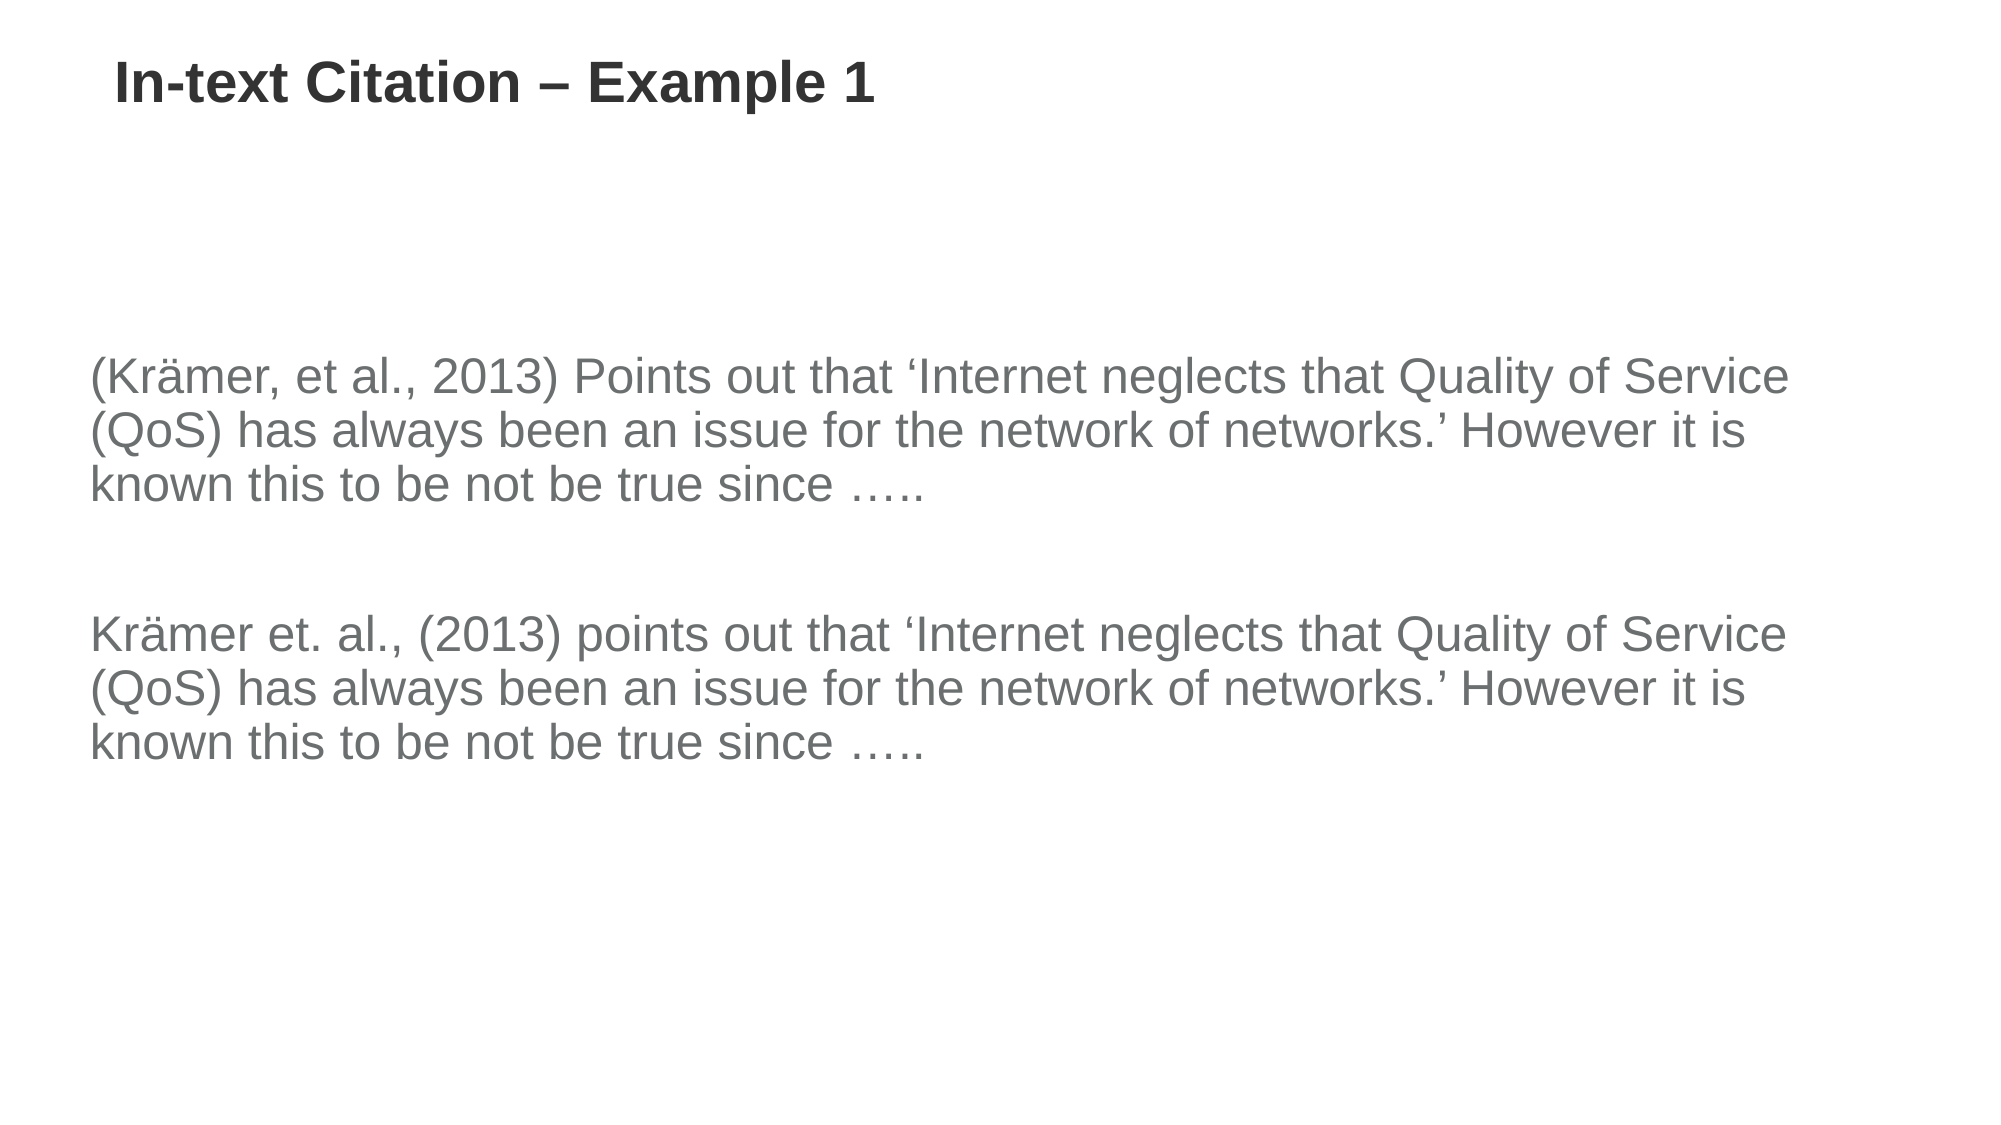

In-text Citation – Example 1

(Krämer, et al., 2013) Points out that ‘Internet neglects that Quality of Service (QoS) has always been an issue for the network of networks.’ However it is known this to be not be true since …..

Krämer et. al., (2013) points out that ‘Internet neglects that Quality of Service (QoS) has always been an issue for the network of networks.’ However it is known this to be not be true since …..